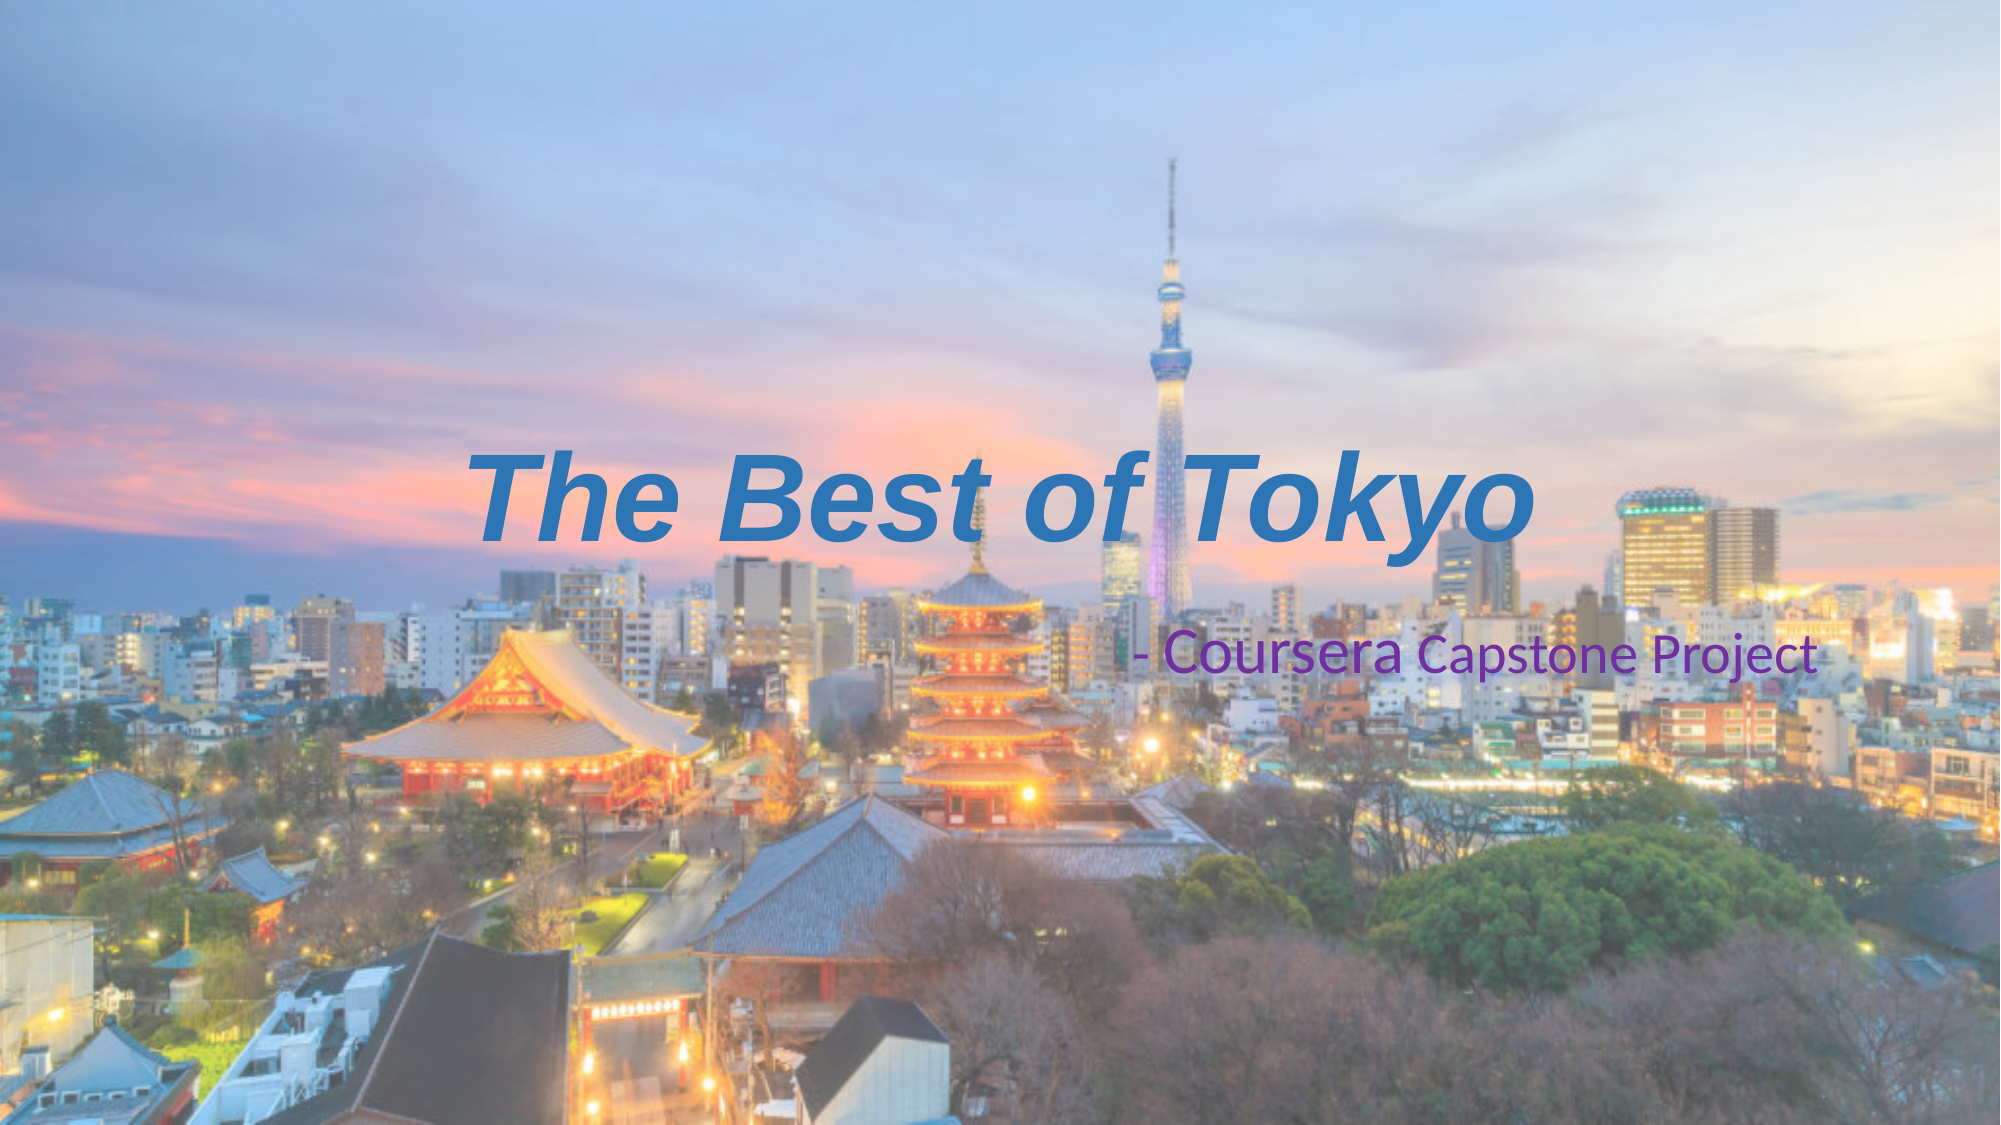

# The Best of Tokyo
                                                                        - Coursera Capstone Project